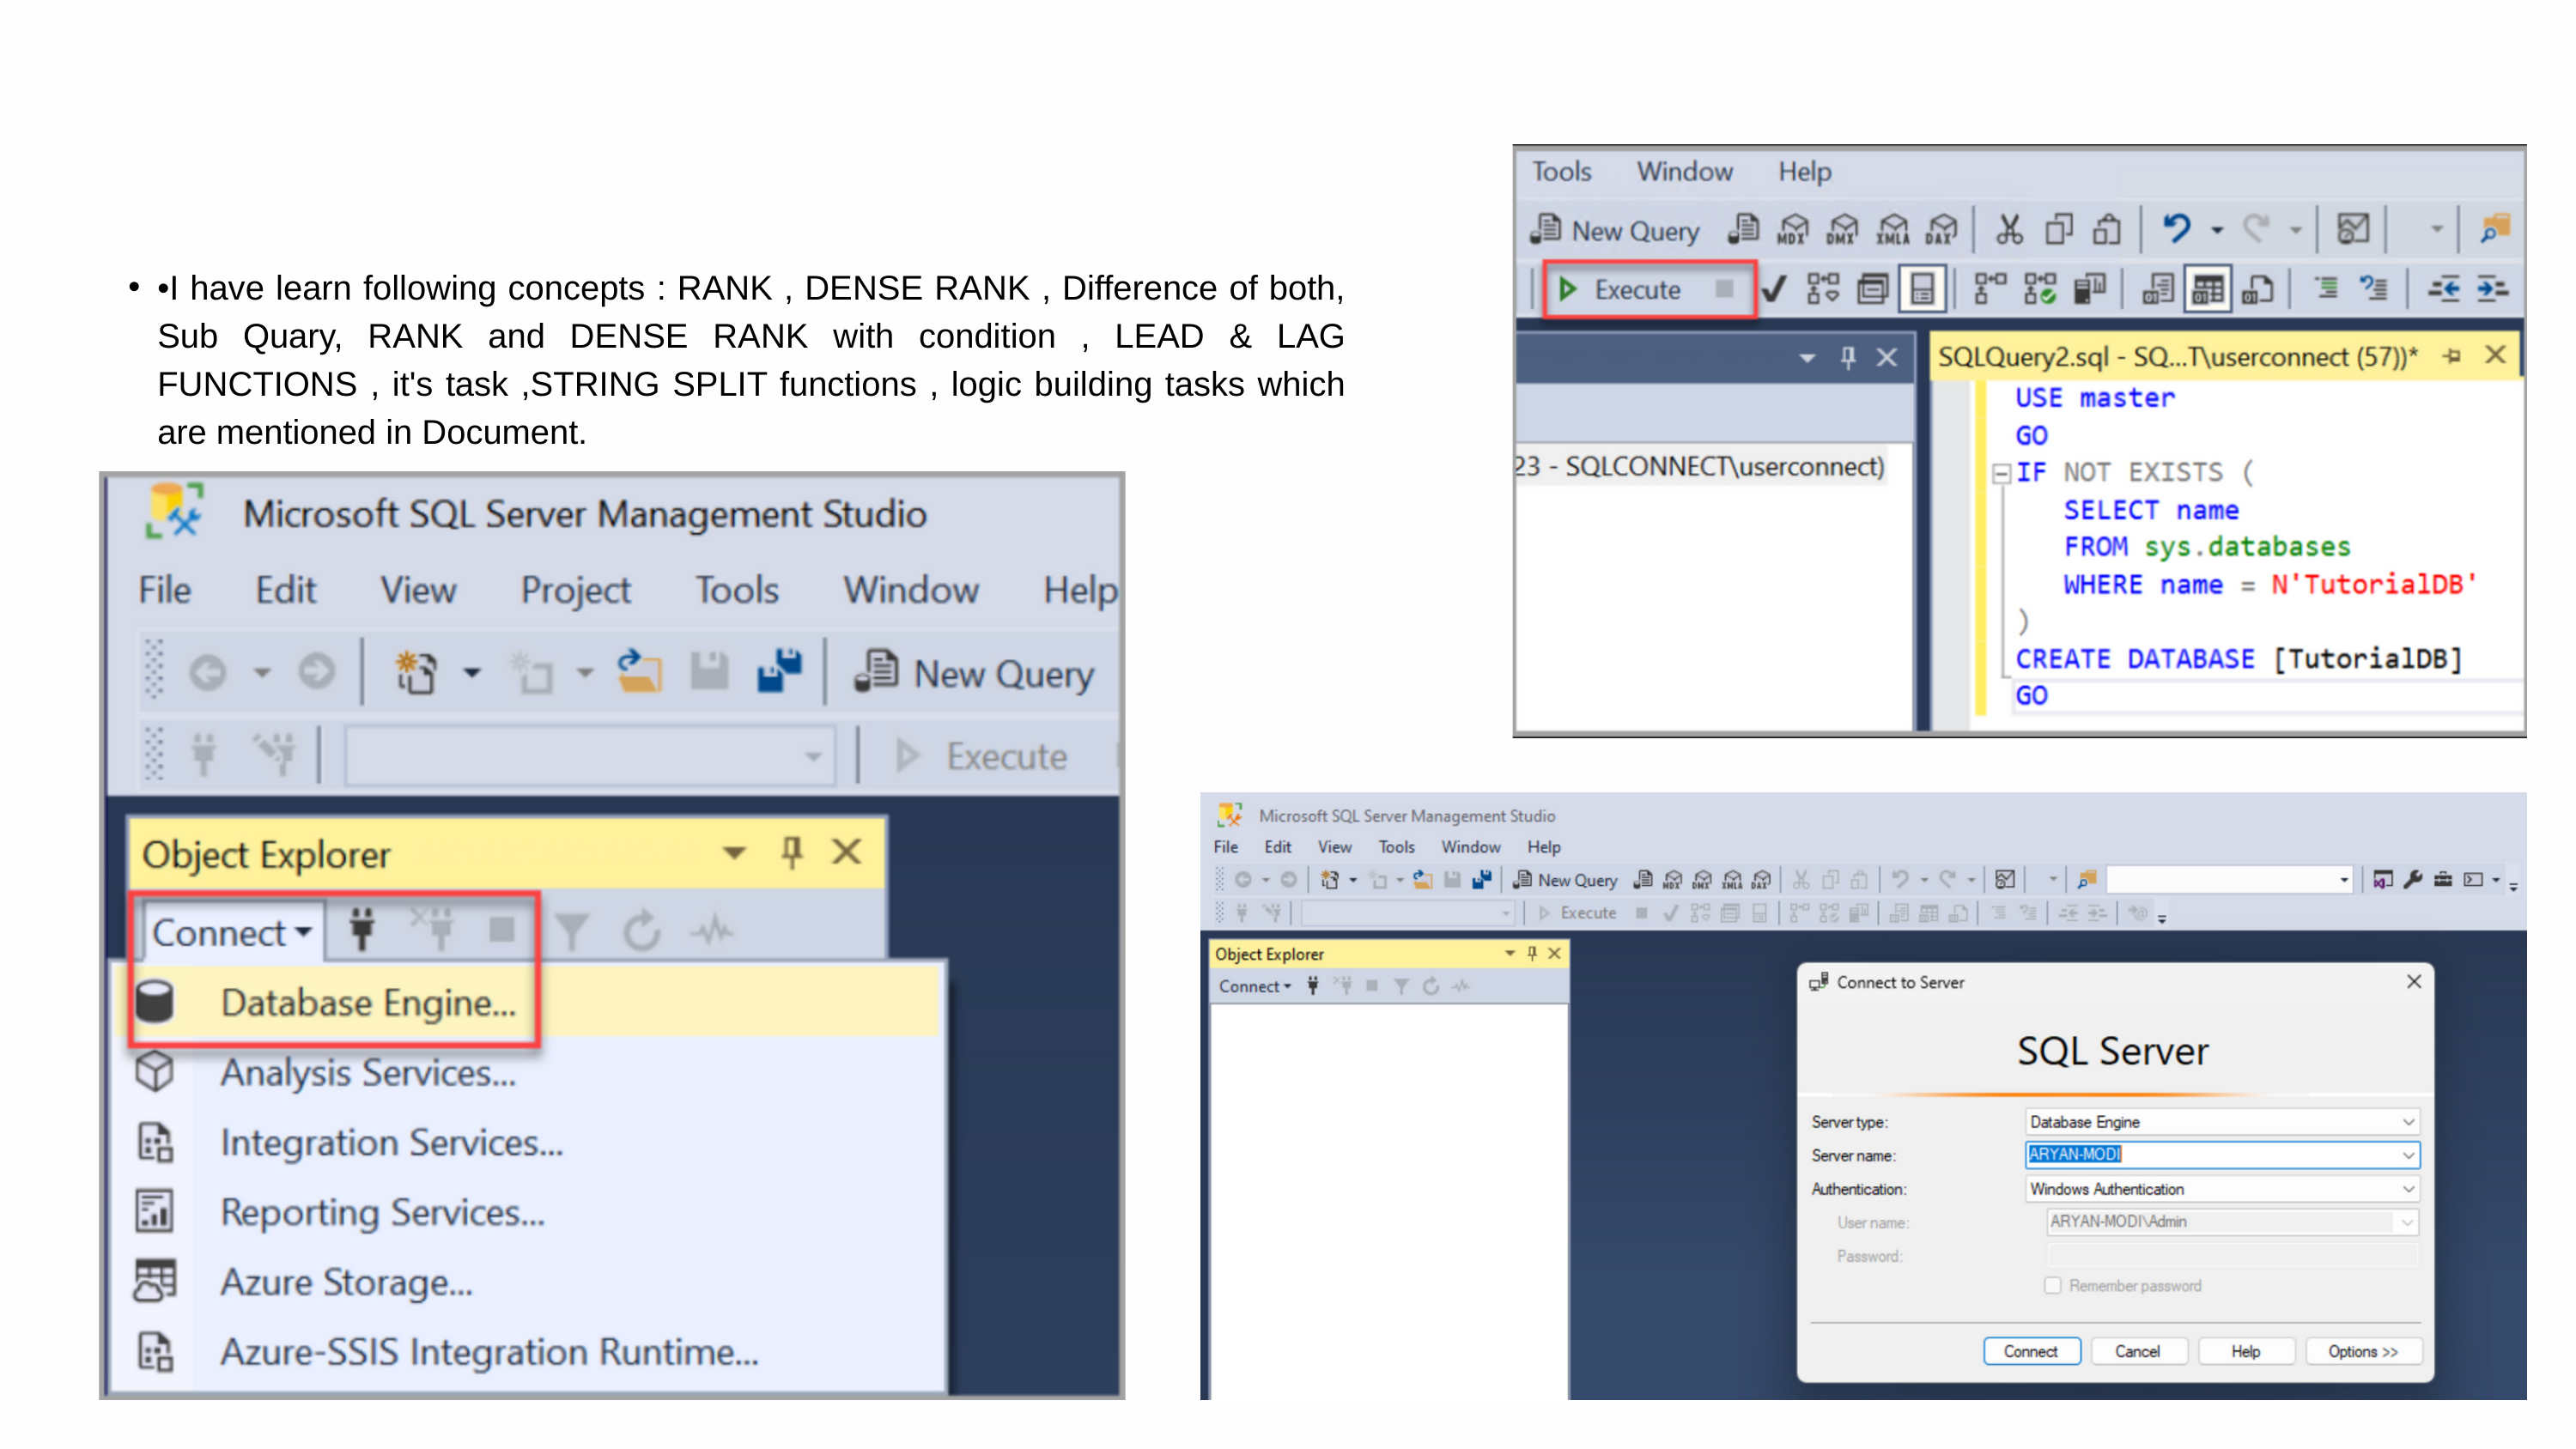

•I have learn following concepts : RANK , DENSE RANK , Difference of both, Sub Quary, RANK and DENSE RANK with condition , LEAD & LAG FUNCTIONS , it's task ,STRING SPLIT functions , logic building tasks which are mentioned in Document.